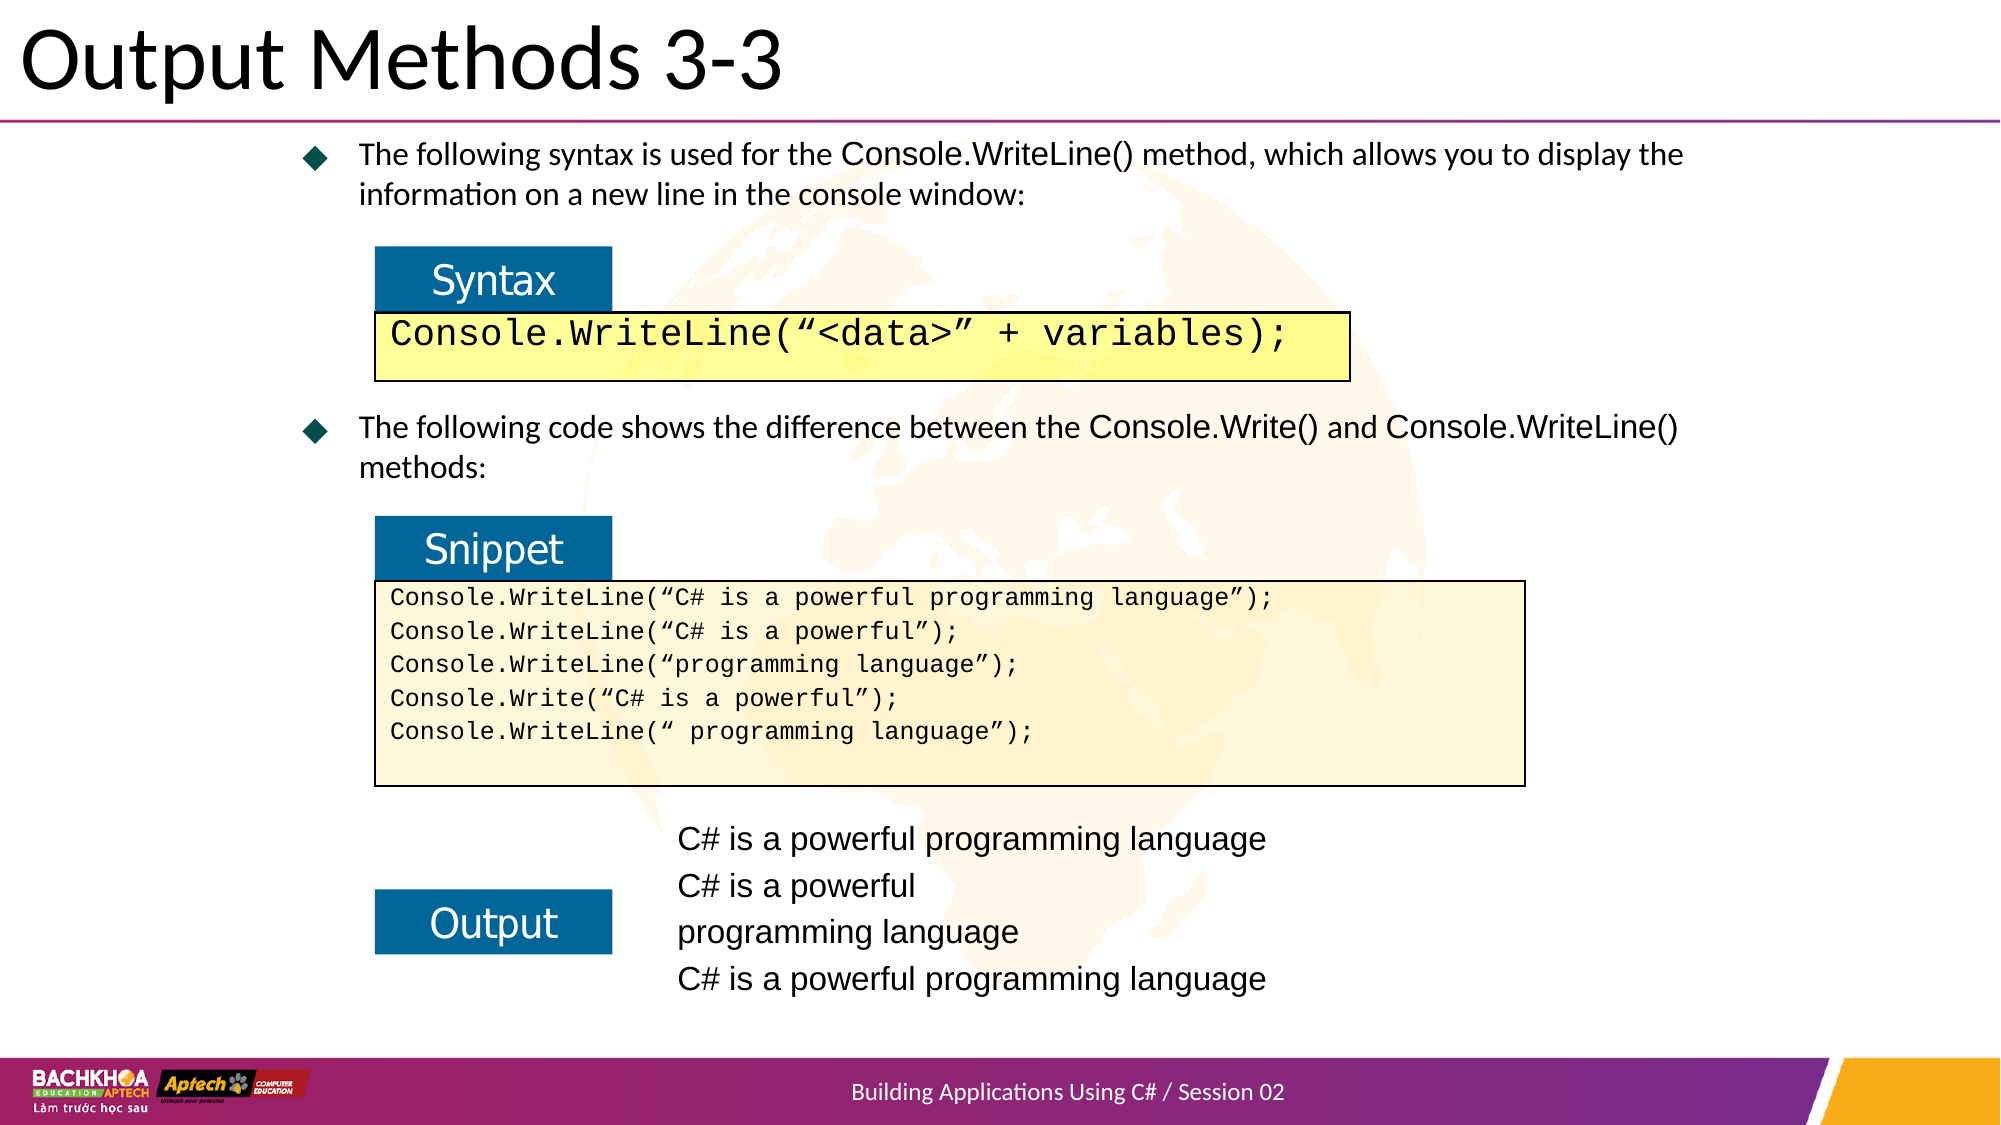

# Output Methods 3-3
The following syntax is used for the Console.WriteLine() method, which allows you to display the information on a new line in the console window:

The following code shows the difference between the Console.Write() and Console.WriteLine() methods:

C# is a powerful programming language
C# is a powerful
programming language
C# is a powerful programming language

Syntax
Console.WriteLine(“<data>” + variables);
Snippet
Console.WriteLine(“C# is a powerful programming language”);
Console.WriteLine(“C# is a powerful”);
Console.WriteLine(“programming language”);
Console.Write(“C# is a powerful”);
Console.WriteLine(“ programming language”);

Output
Building Applications Using C# / Session 02